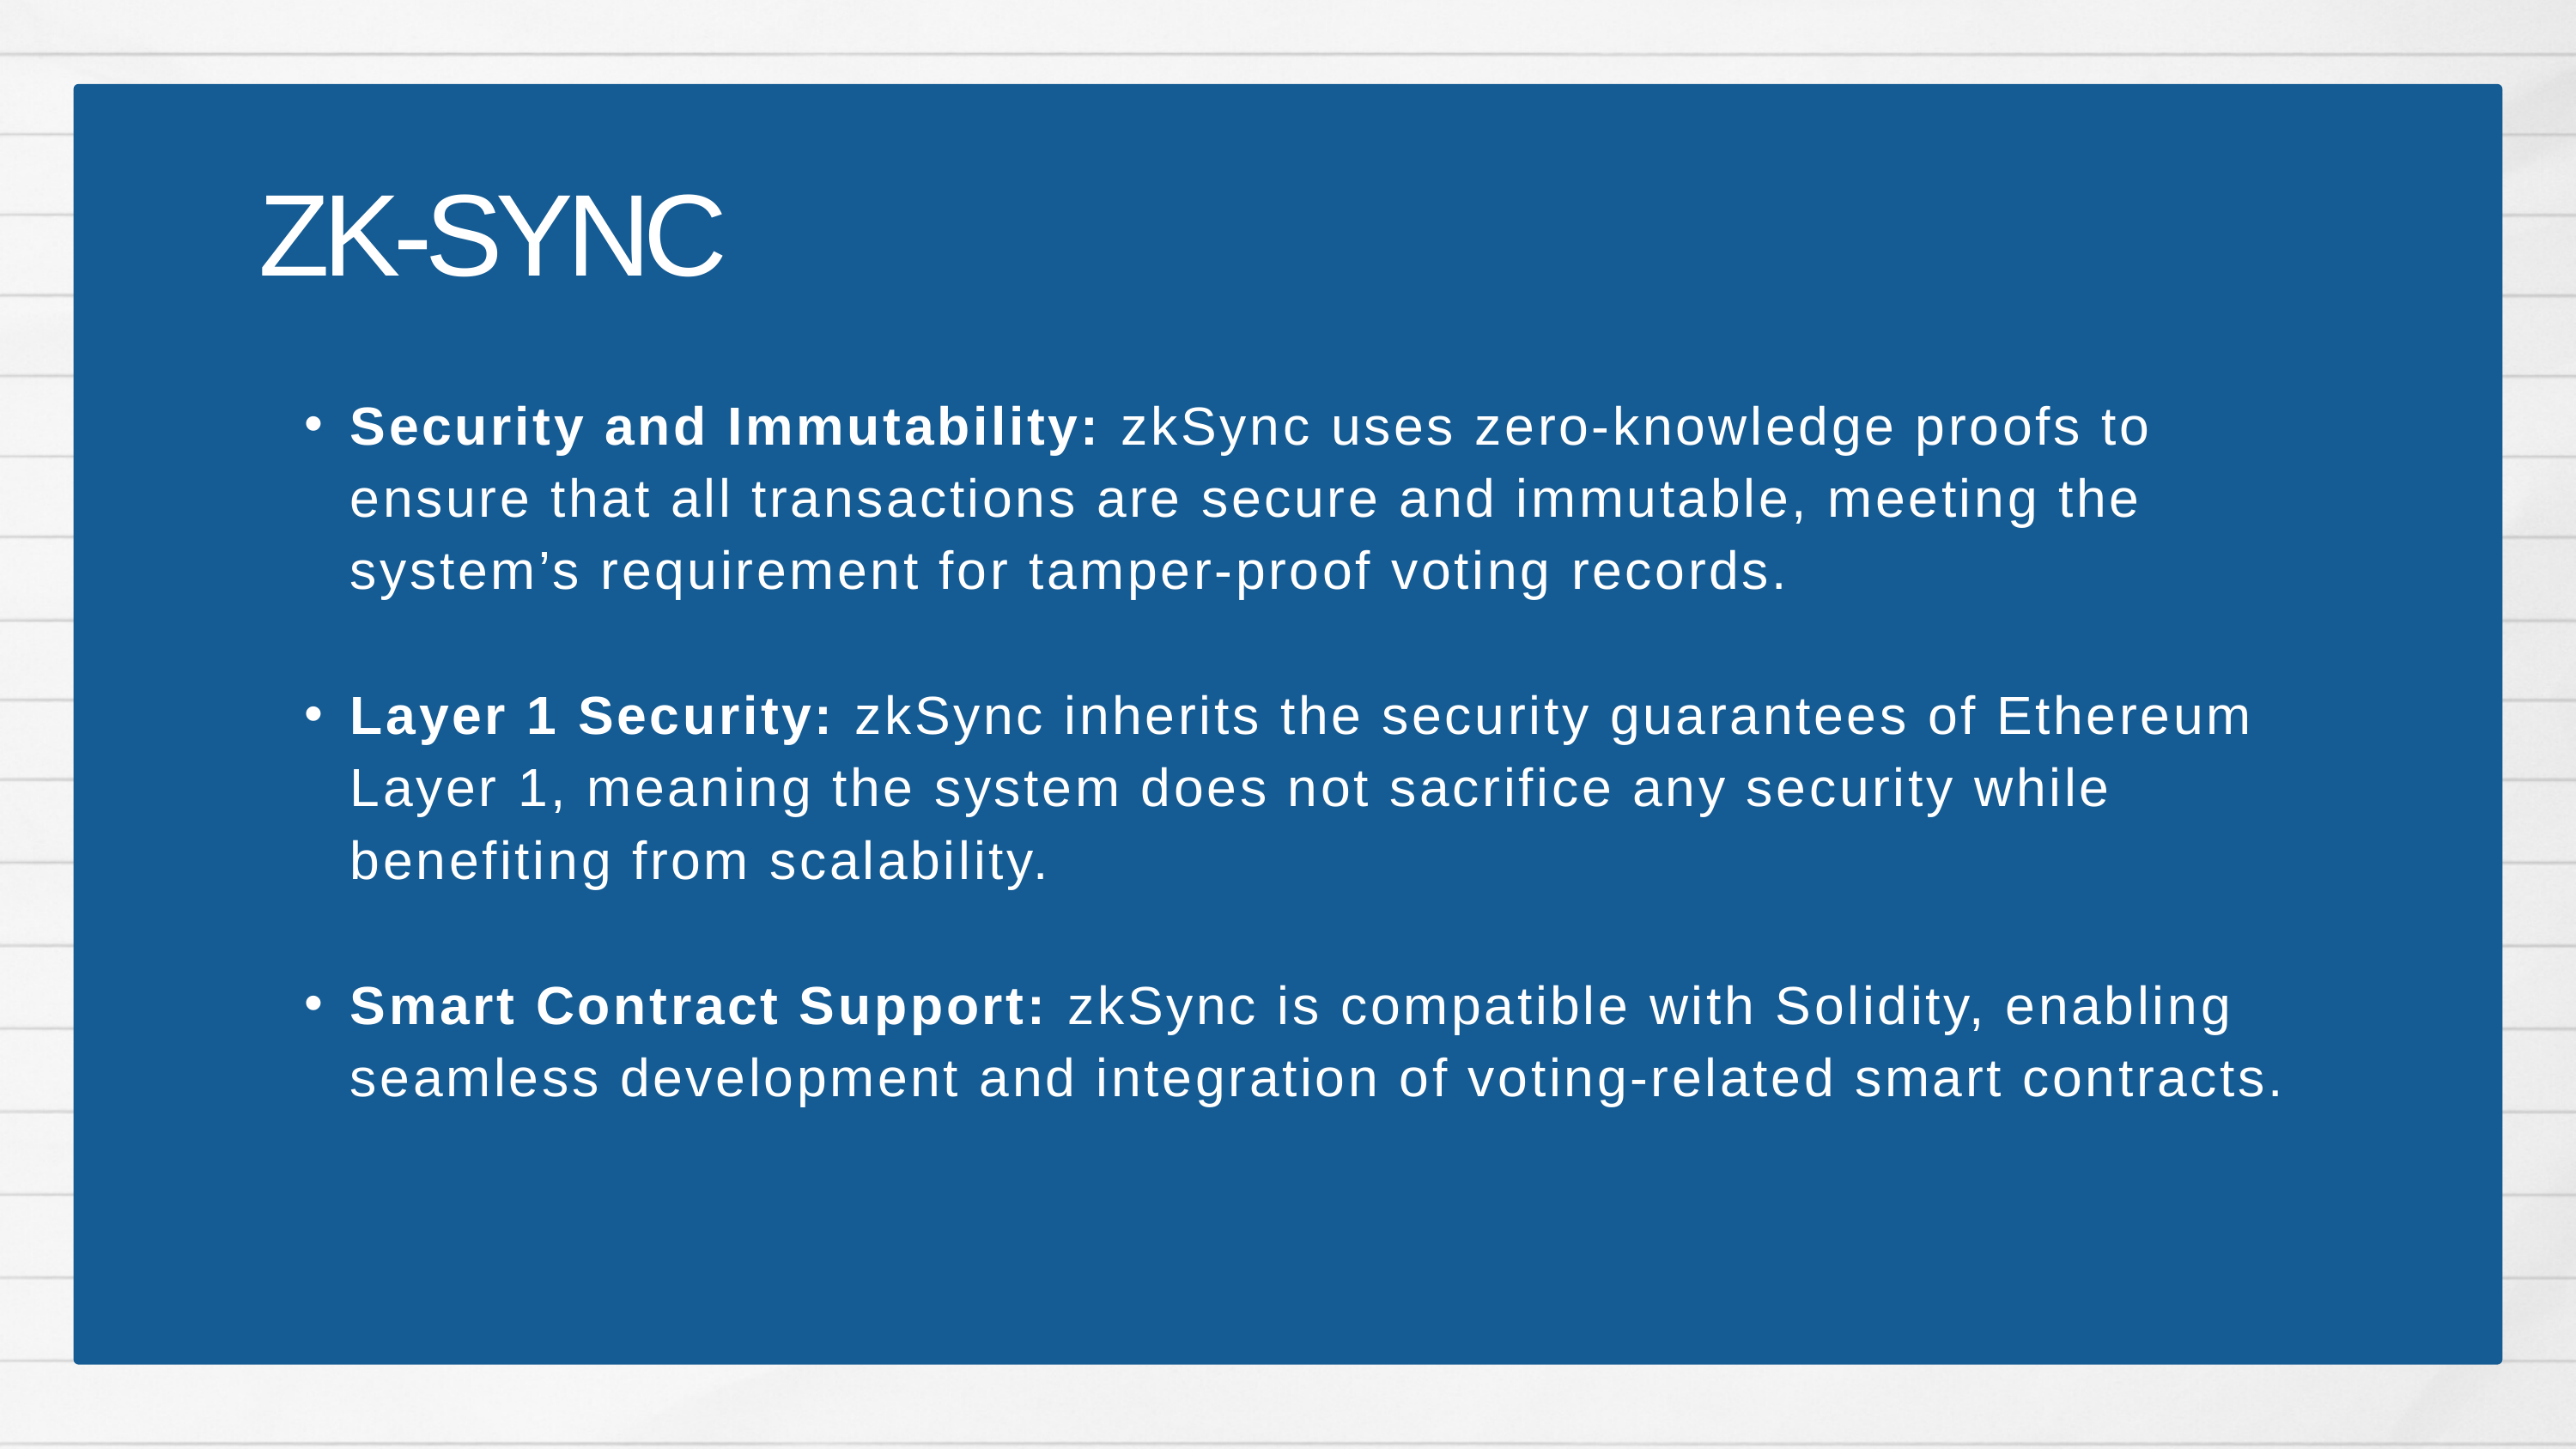

ZK-SYNC
Security and Immutability: zkSync uses zero-knowledge proofs to ensure that all transactions are secure and immutable, meeting the system’s requirement for tamper-proof voting records.

Layer 1 Security: zkSync inherits the security guarantees of Ethereum Layer 1, meaning the system does not sacrifice any security while benefiting from scalability.

Smart Contract Support: zkSync is compatible with Solidity, enabling seamless development and integration of voting-related smart contracts.